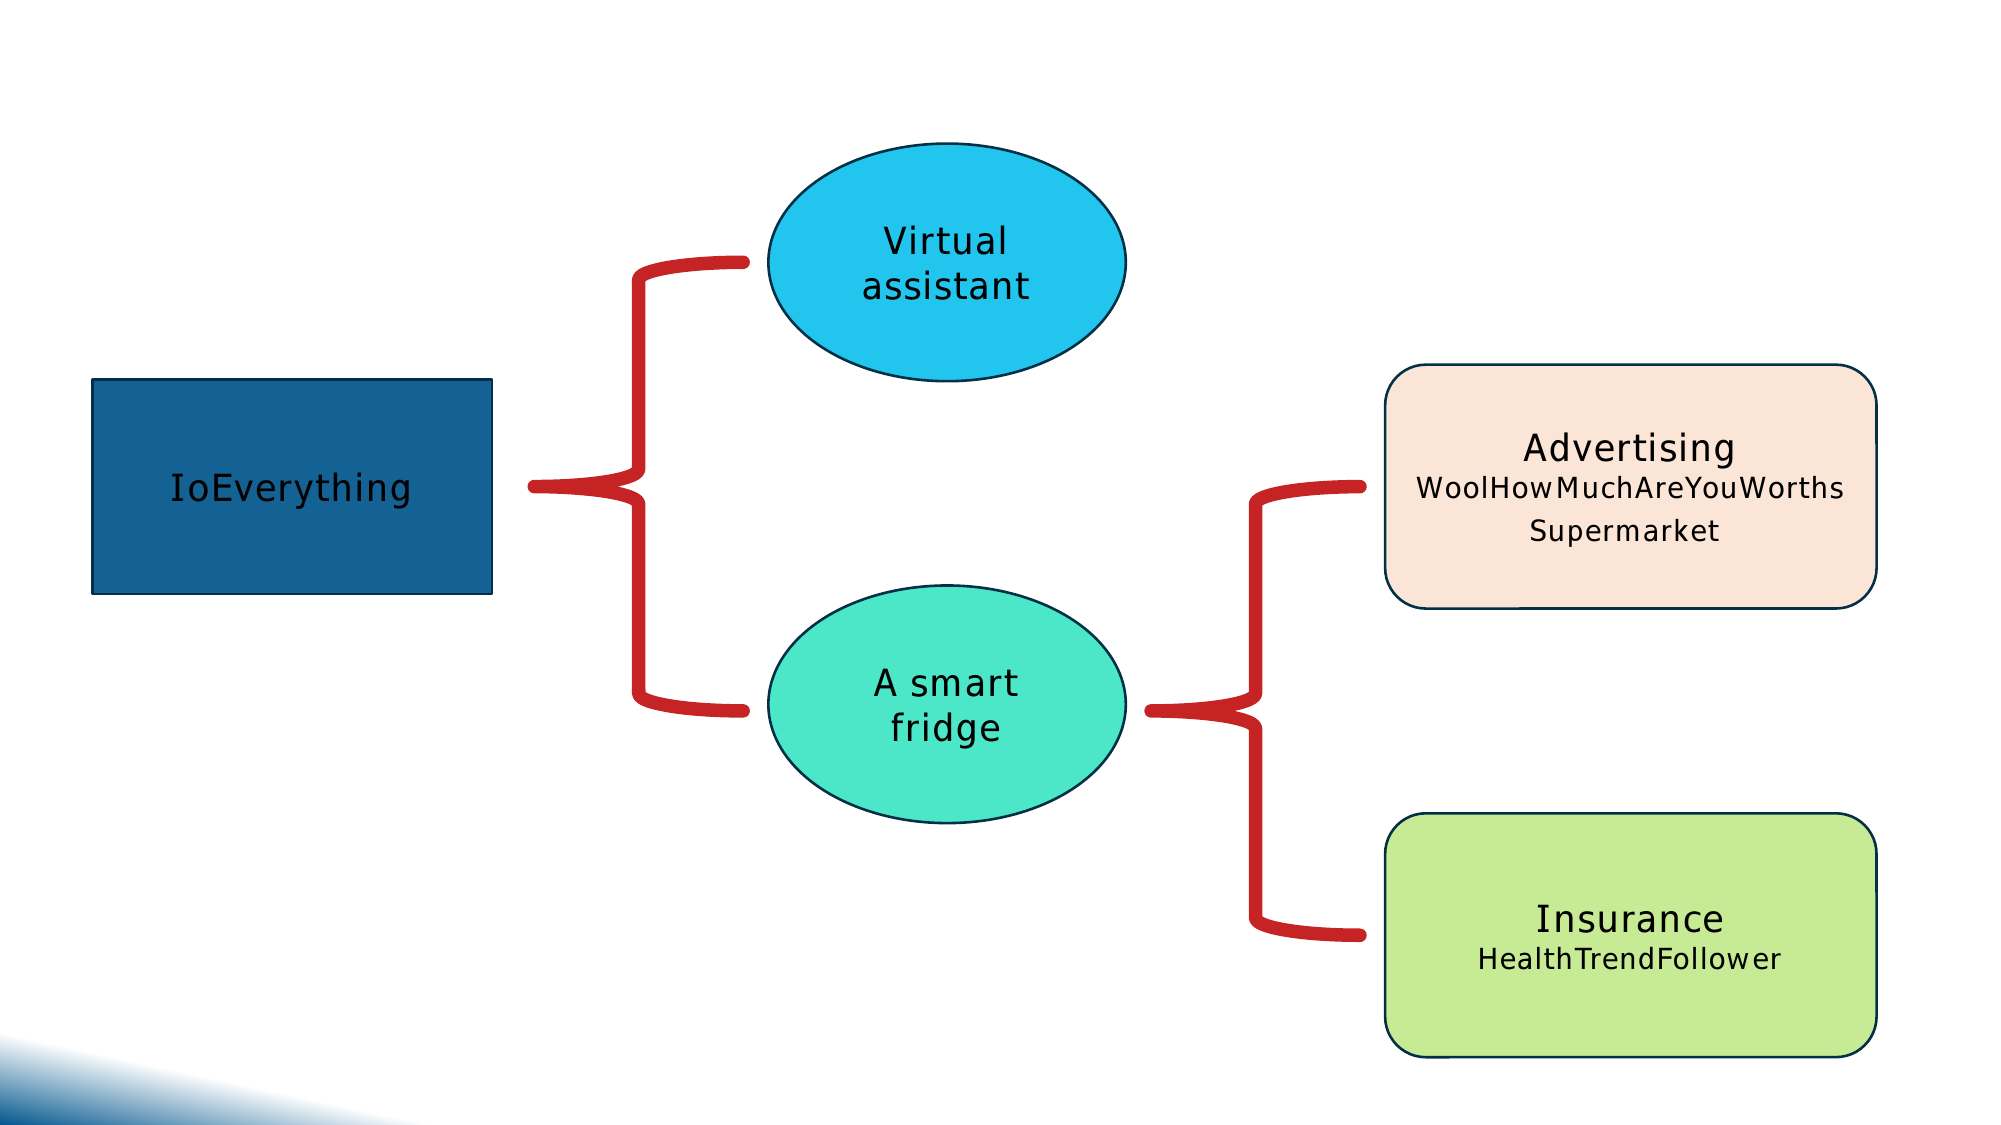

Virtual assistant

Advertising
WoolHowMuchAreYouWorths
Supermarket
IoEverything

A smart fridge
Insurance
HealthTrendFollower